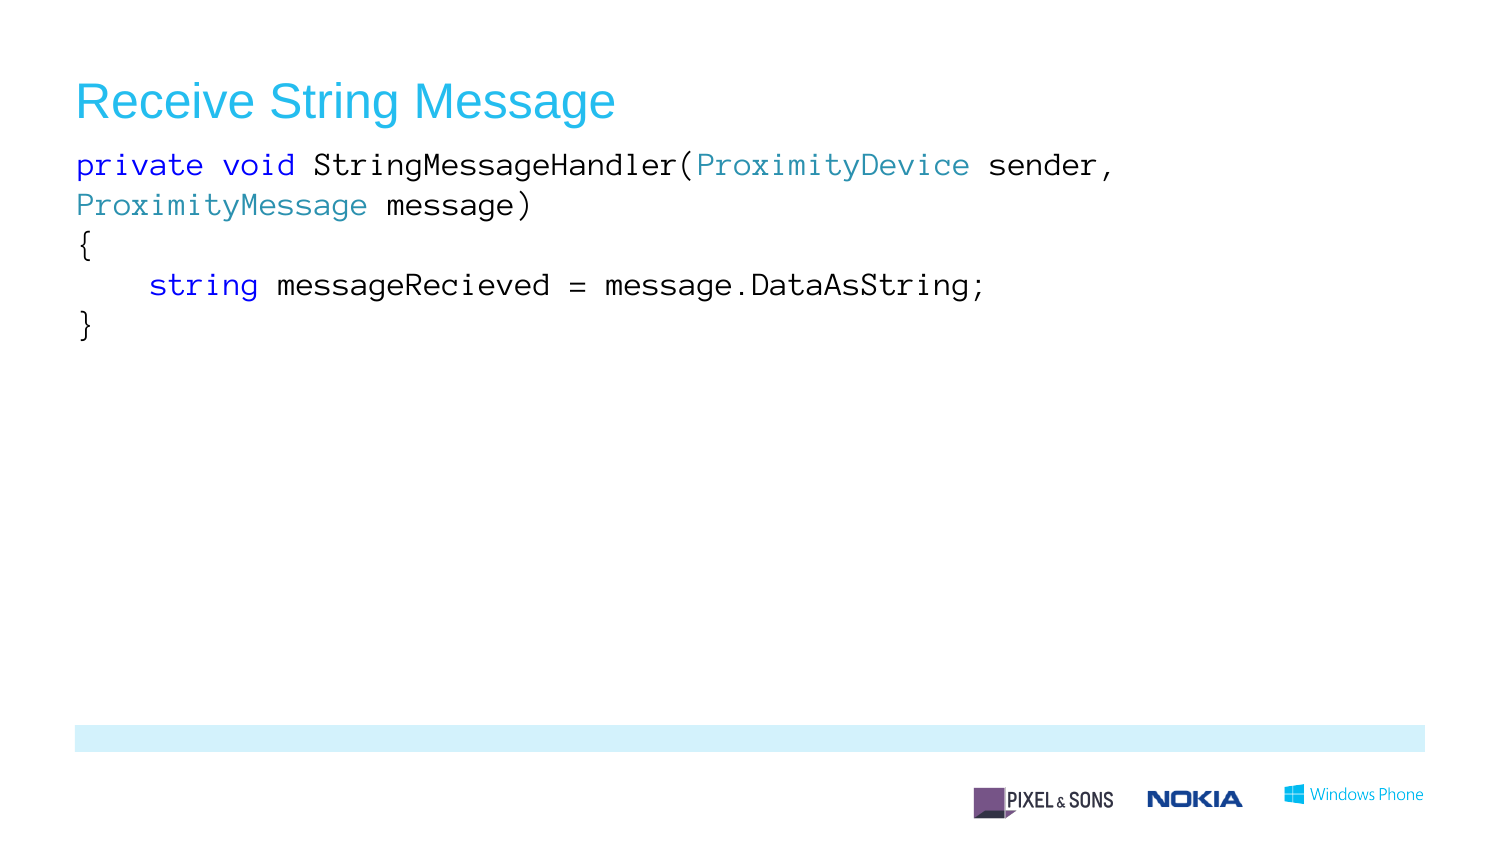

# Receive String Message
private void StringMessageHandler(ProximityDevice sender, ProximityMessage message)
{
    string messageRecieved = message.DataAsString;
}